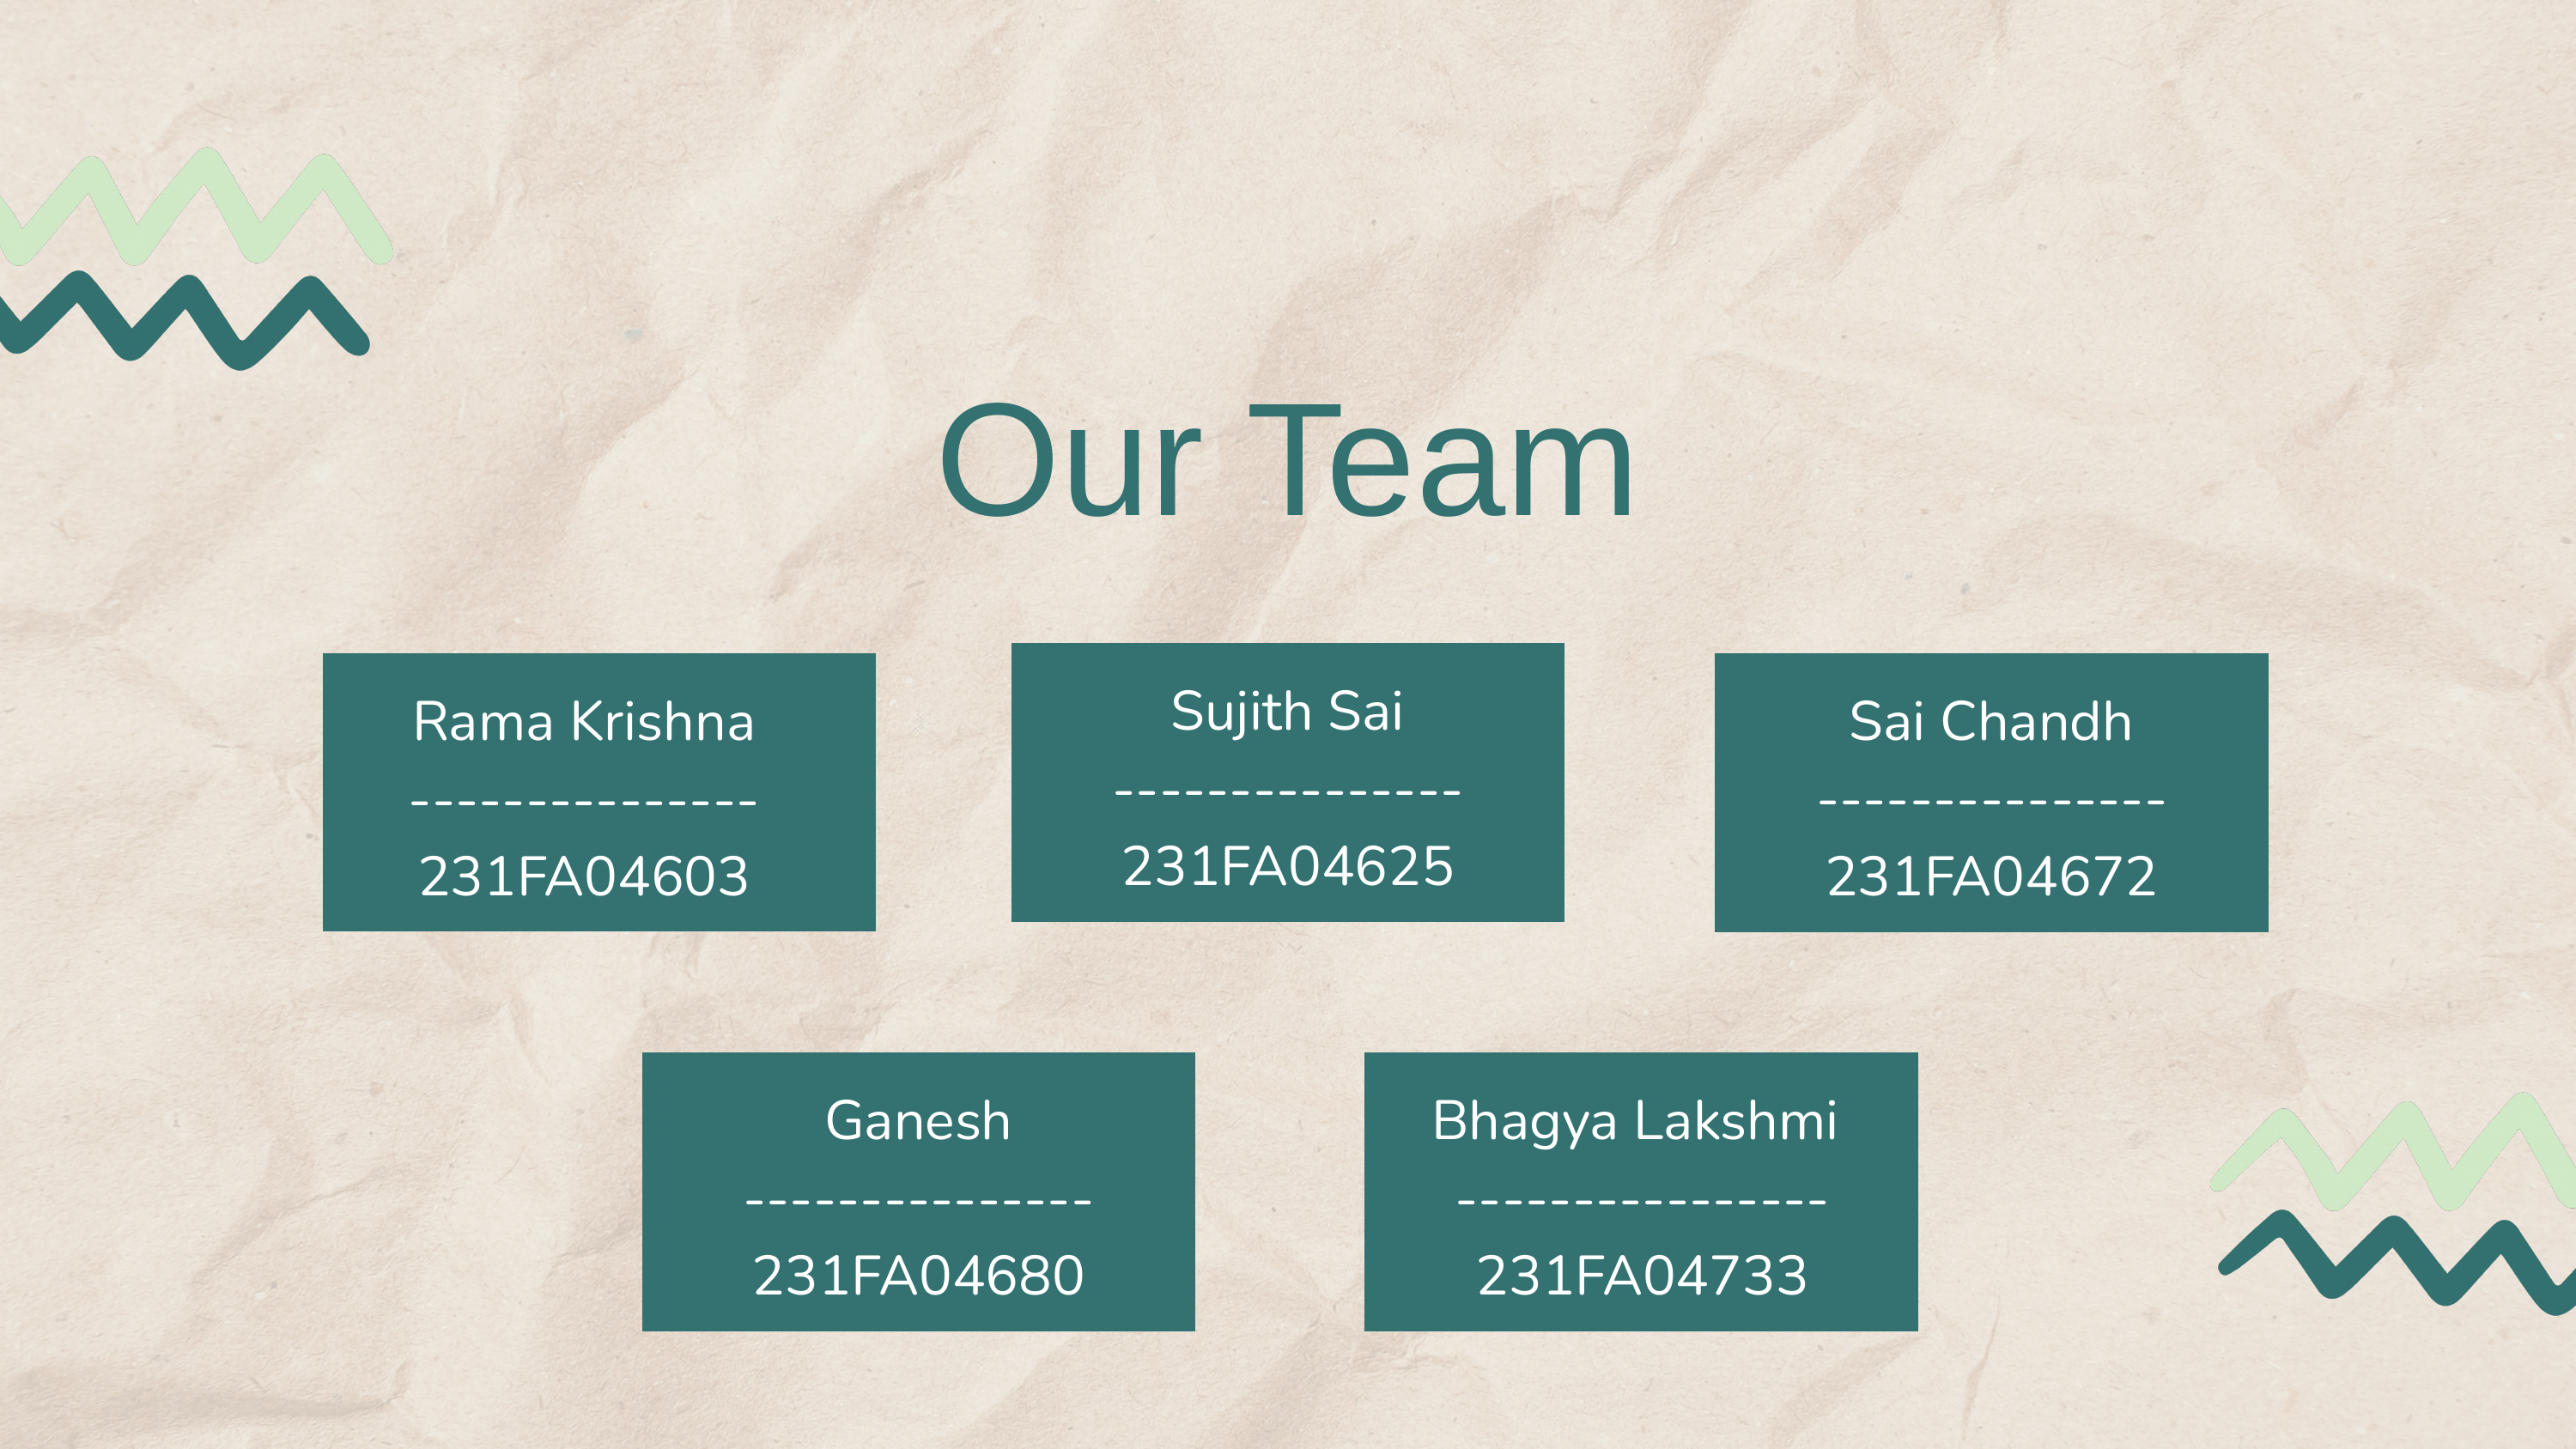

Our Team

Sujith Sai
---------------
231FA04625
Sai Chandh
---------------
231FA04672
Rama Krishna
---------------
231FA04603

Ganesh
---------------
231FA04680
Bhagya Lakshmi
----------------
231FA04733